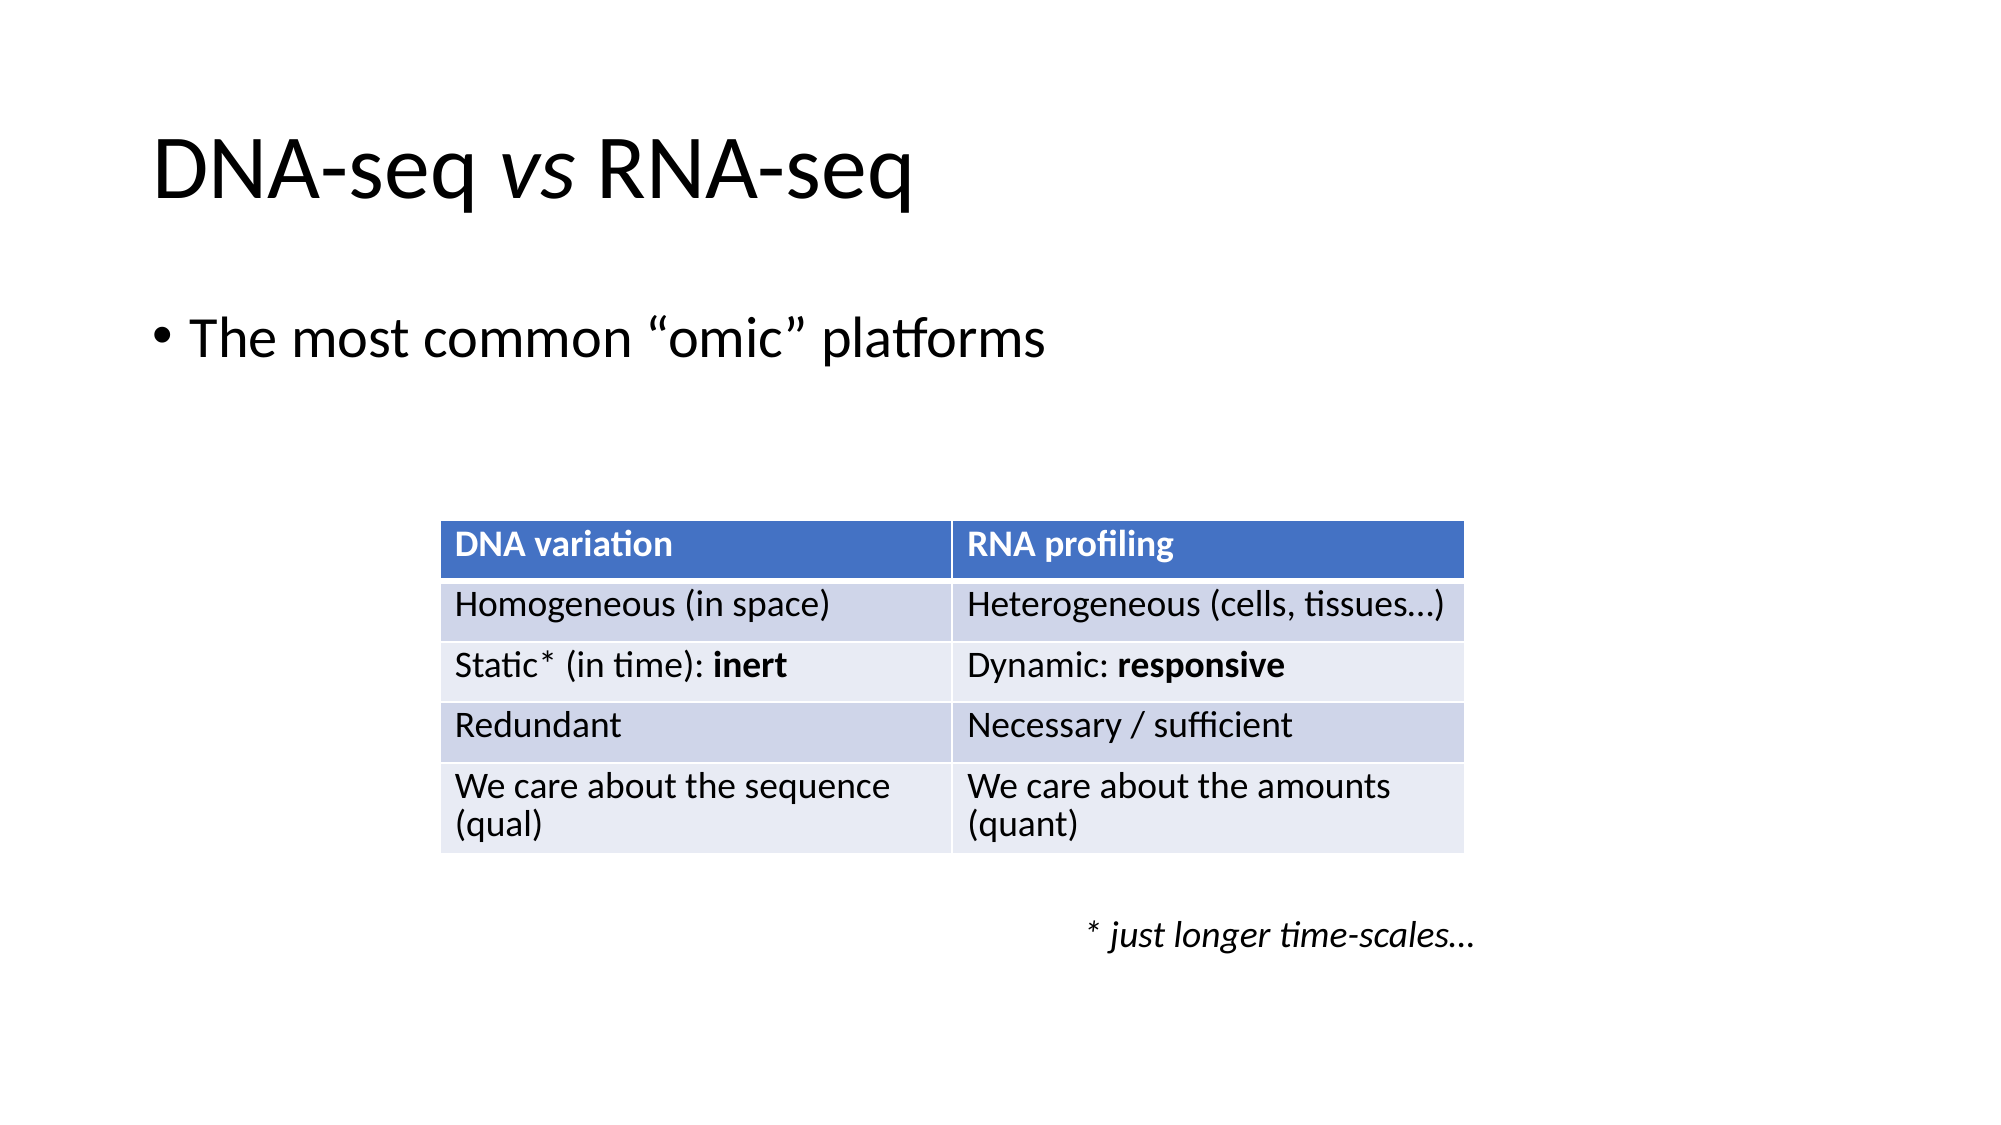

# DNA-seq vs RNA-seq
The most common “omic” platforms
| DNA variation | RNA profiling |
| --- | --- |
| Homogeneous (in space) | Heterogeneous (cells, tissues…) |
| Static\* (in time): inert | Dynamic: responsive |
| Redundant | Necessary / sufficient |
| We care about the sequence (qual) | We care about the amounts (quant) |
* just longer time-scales…